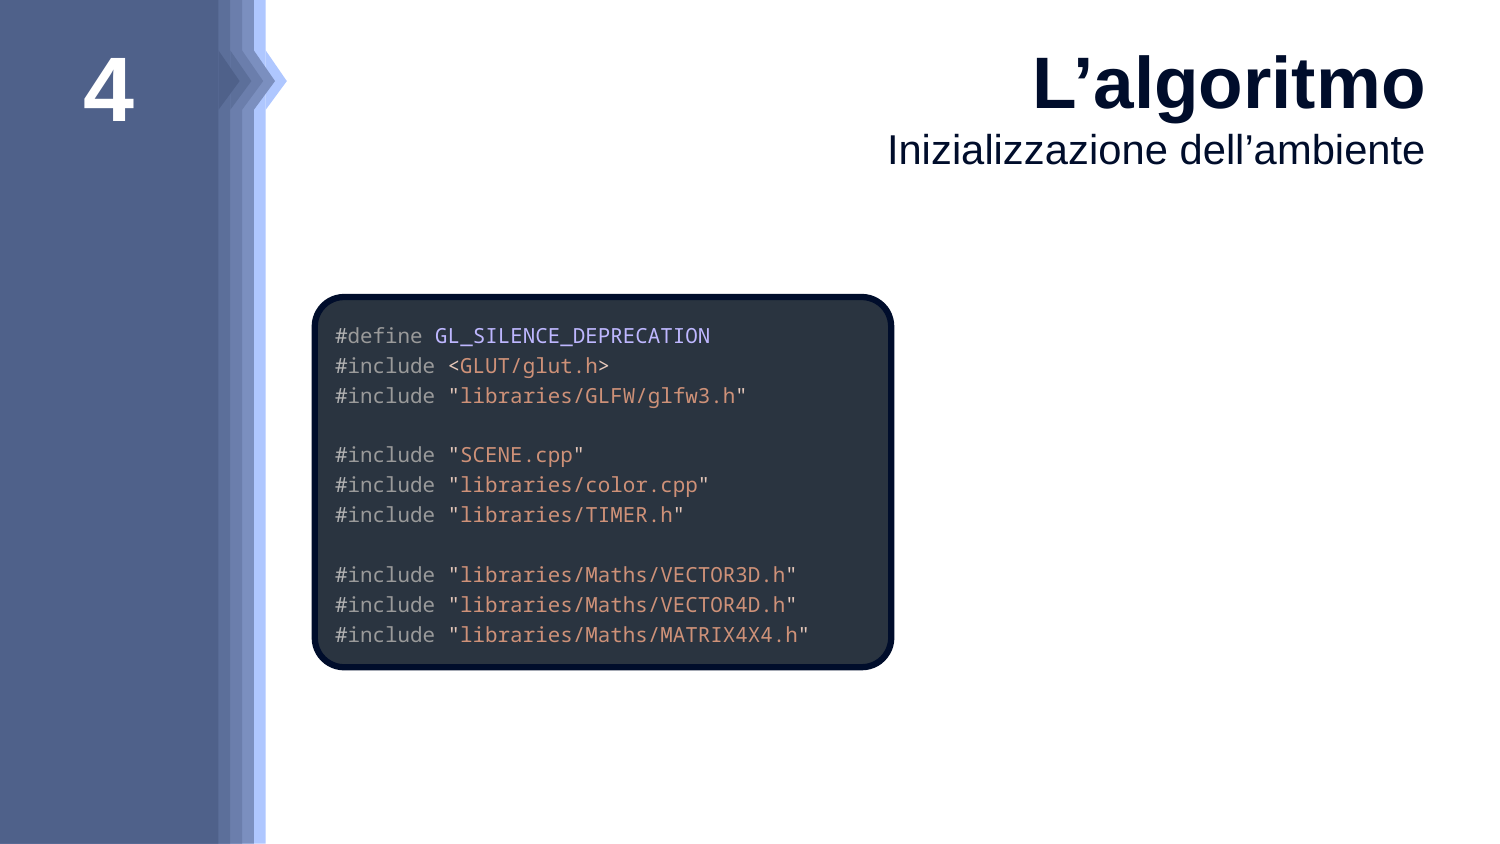

8

7

6

5

4

# L’algoritmo Inizializzazione dell’ambiente
#define GL_SILENCE_DEPRECATION
#include <GLUT/glut.h>
#include "libraries/GLFW/glfw3.h"

#include "SCENE.cpp"
#include "libraries/color.cpp"
#include "libraries/TIMER.h"
#include "libraries/Maths/VECTOR3D.h"
#include "libraries/Maths/VECTOR4D.h"
#include "libraries/Maths/MATRIX4X4.h"